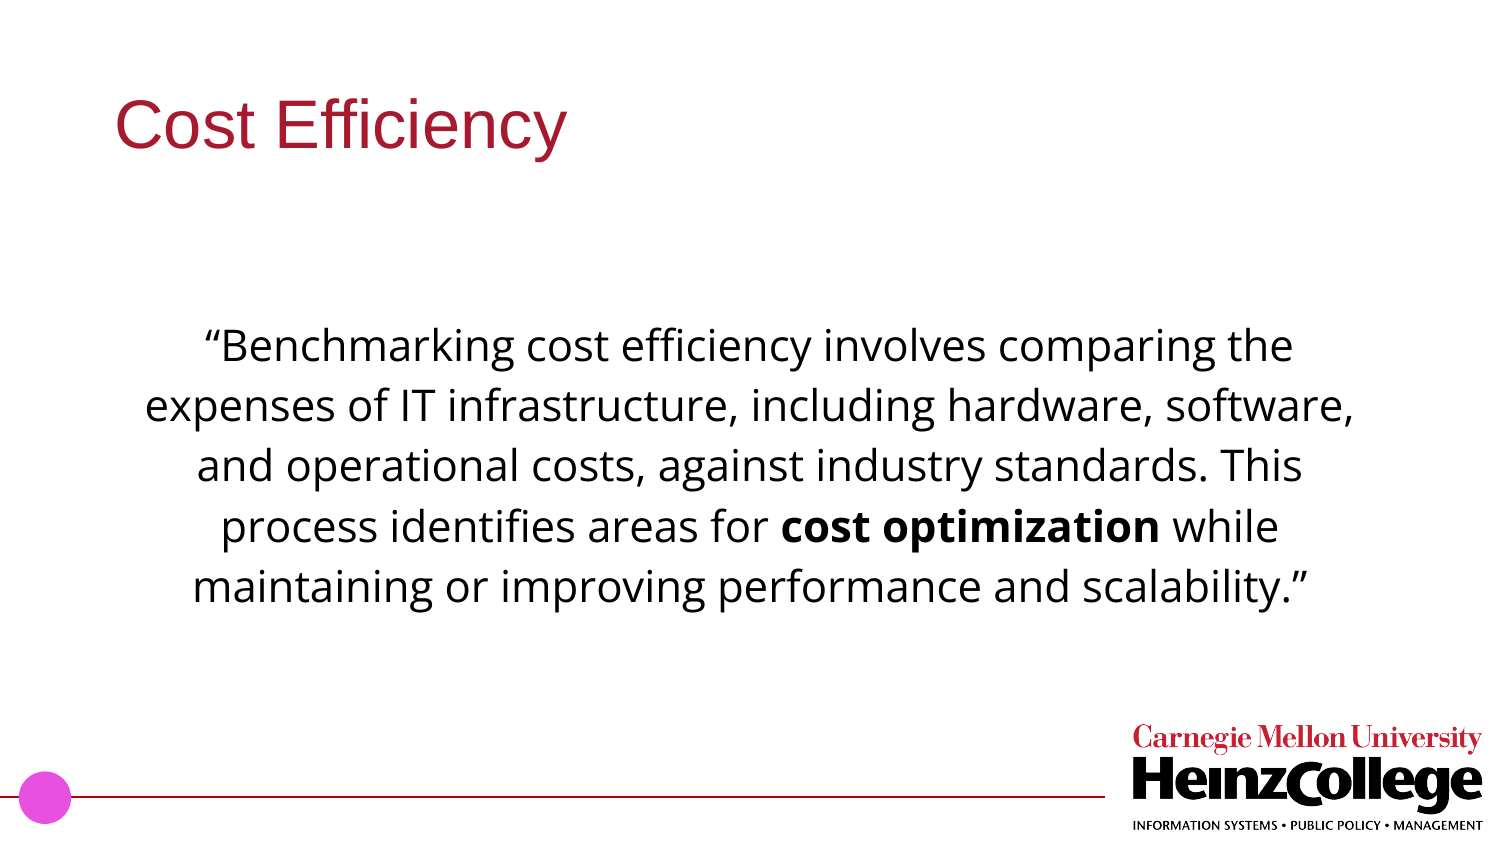

# Cost Efficiency
“Benchmarking cost efficiency involves comparing the expenses of IT infrastructure, including hardware, software, and operational costs, against industry standards. This process identifies areas for cost optimization while maintaining or improving performance and scalability.”